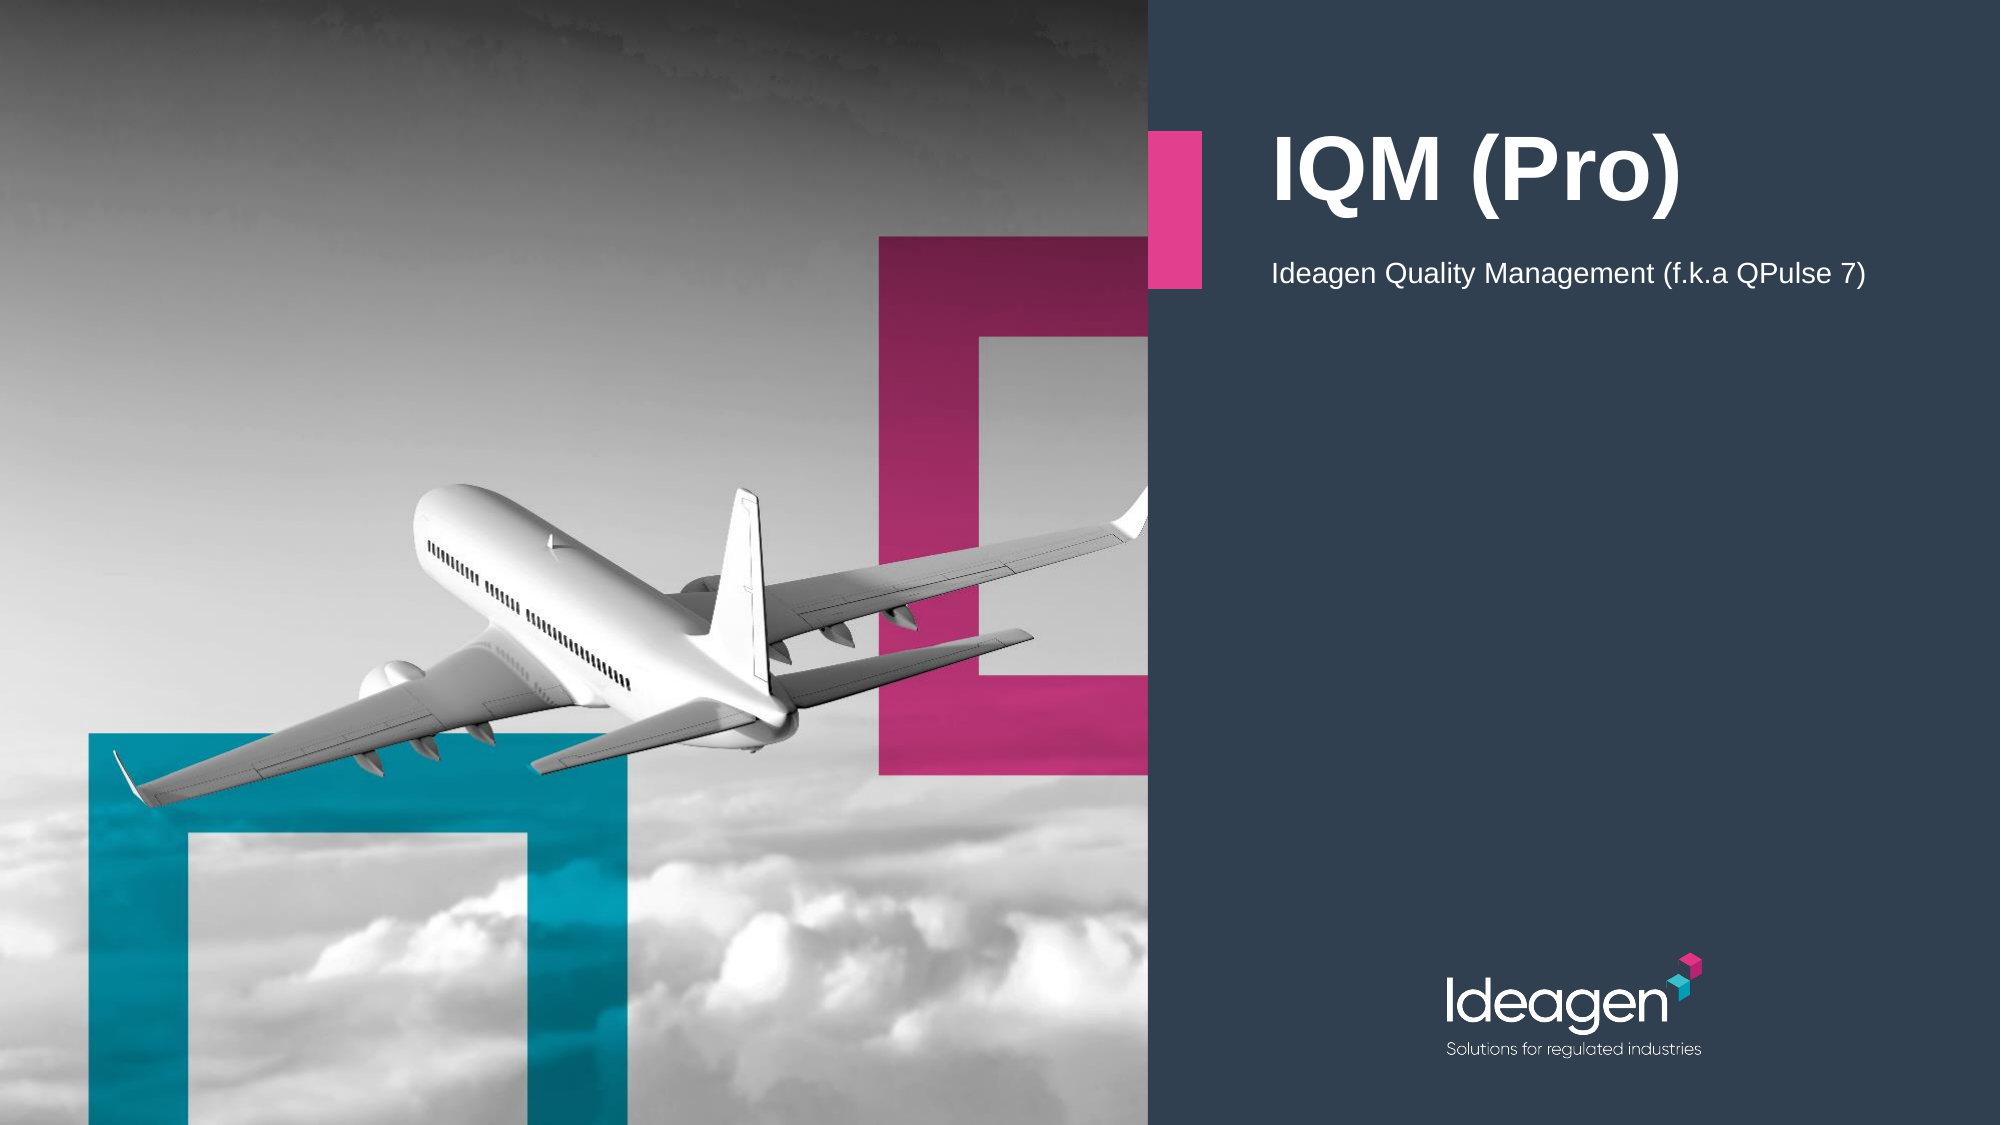

|  |  | IQM (Pro) |
| --- | --- | --- |
|  |  | Ideagen Quality Management (f.k.a QPulse 7) |